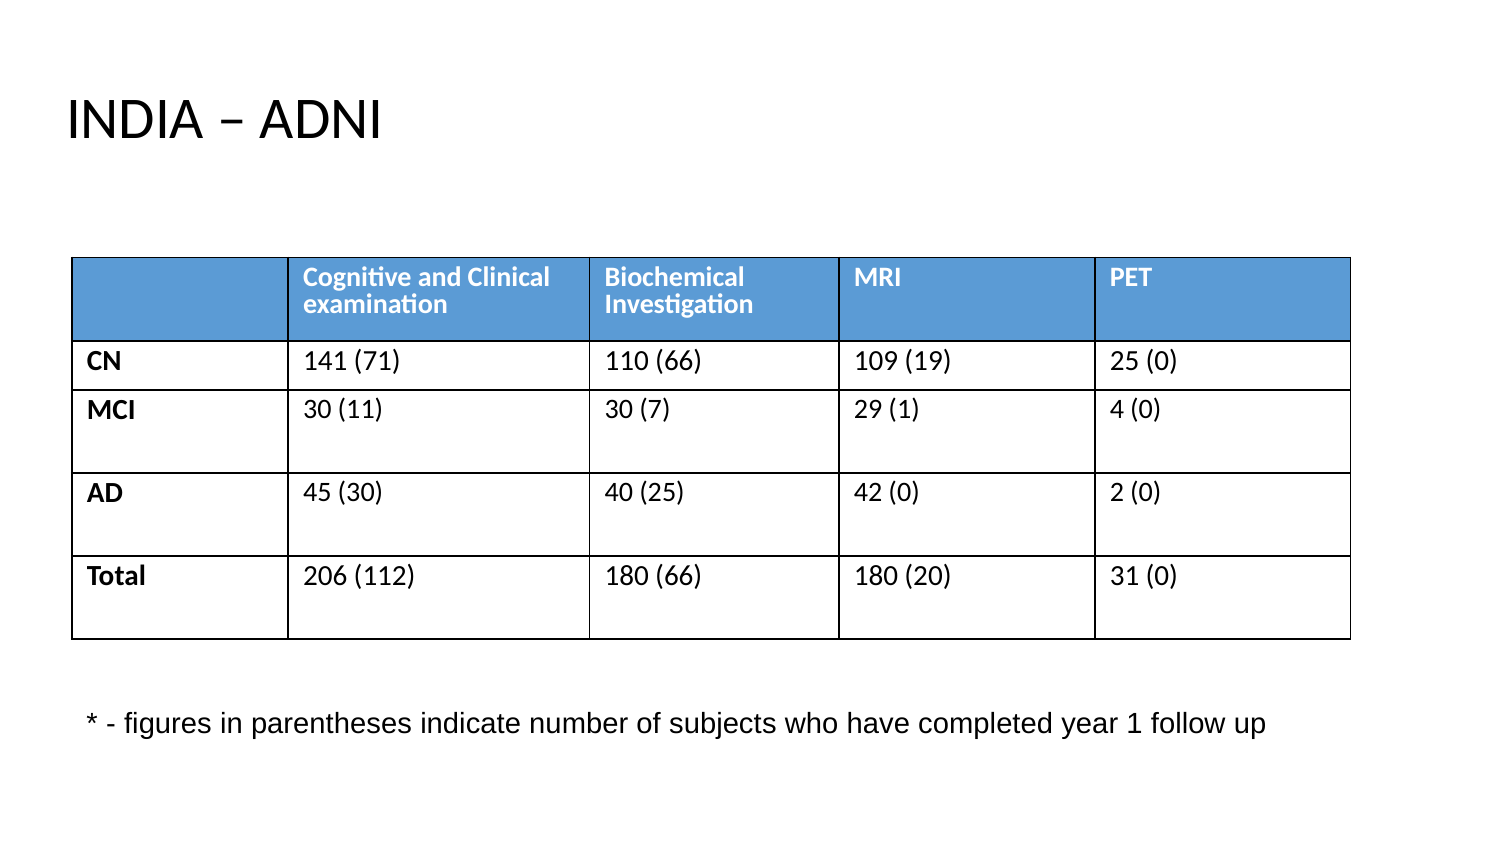

# INDIA – ADNI
|  | Cognitive and Clinical examination | Biochemical Investigation | MRI | PET |
| --- | --- | --- | --- | --- |
| CN | 141 (71) | 110 (66) | 109 (19) | 25 (0) |
| MCI | 30 (11) | 30 (7) | 29 (1) | 4 (0) |
| AD | 45 (30) | 40 (25) | 42 (0) | 2 (0) |
| Total | 206 (112) | 180 (66) | 180 (20) | 31 (0) |
* - figures in parentheses indicate number of subjects who have completed year 1 follow up